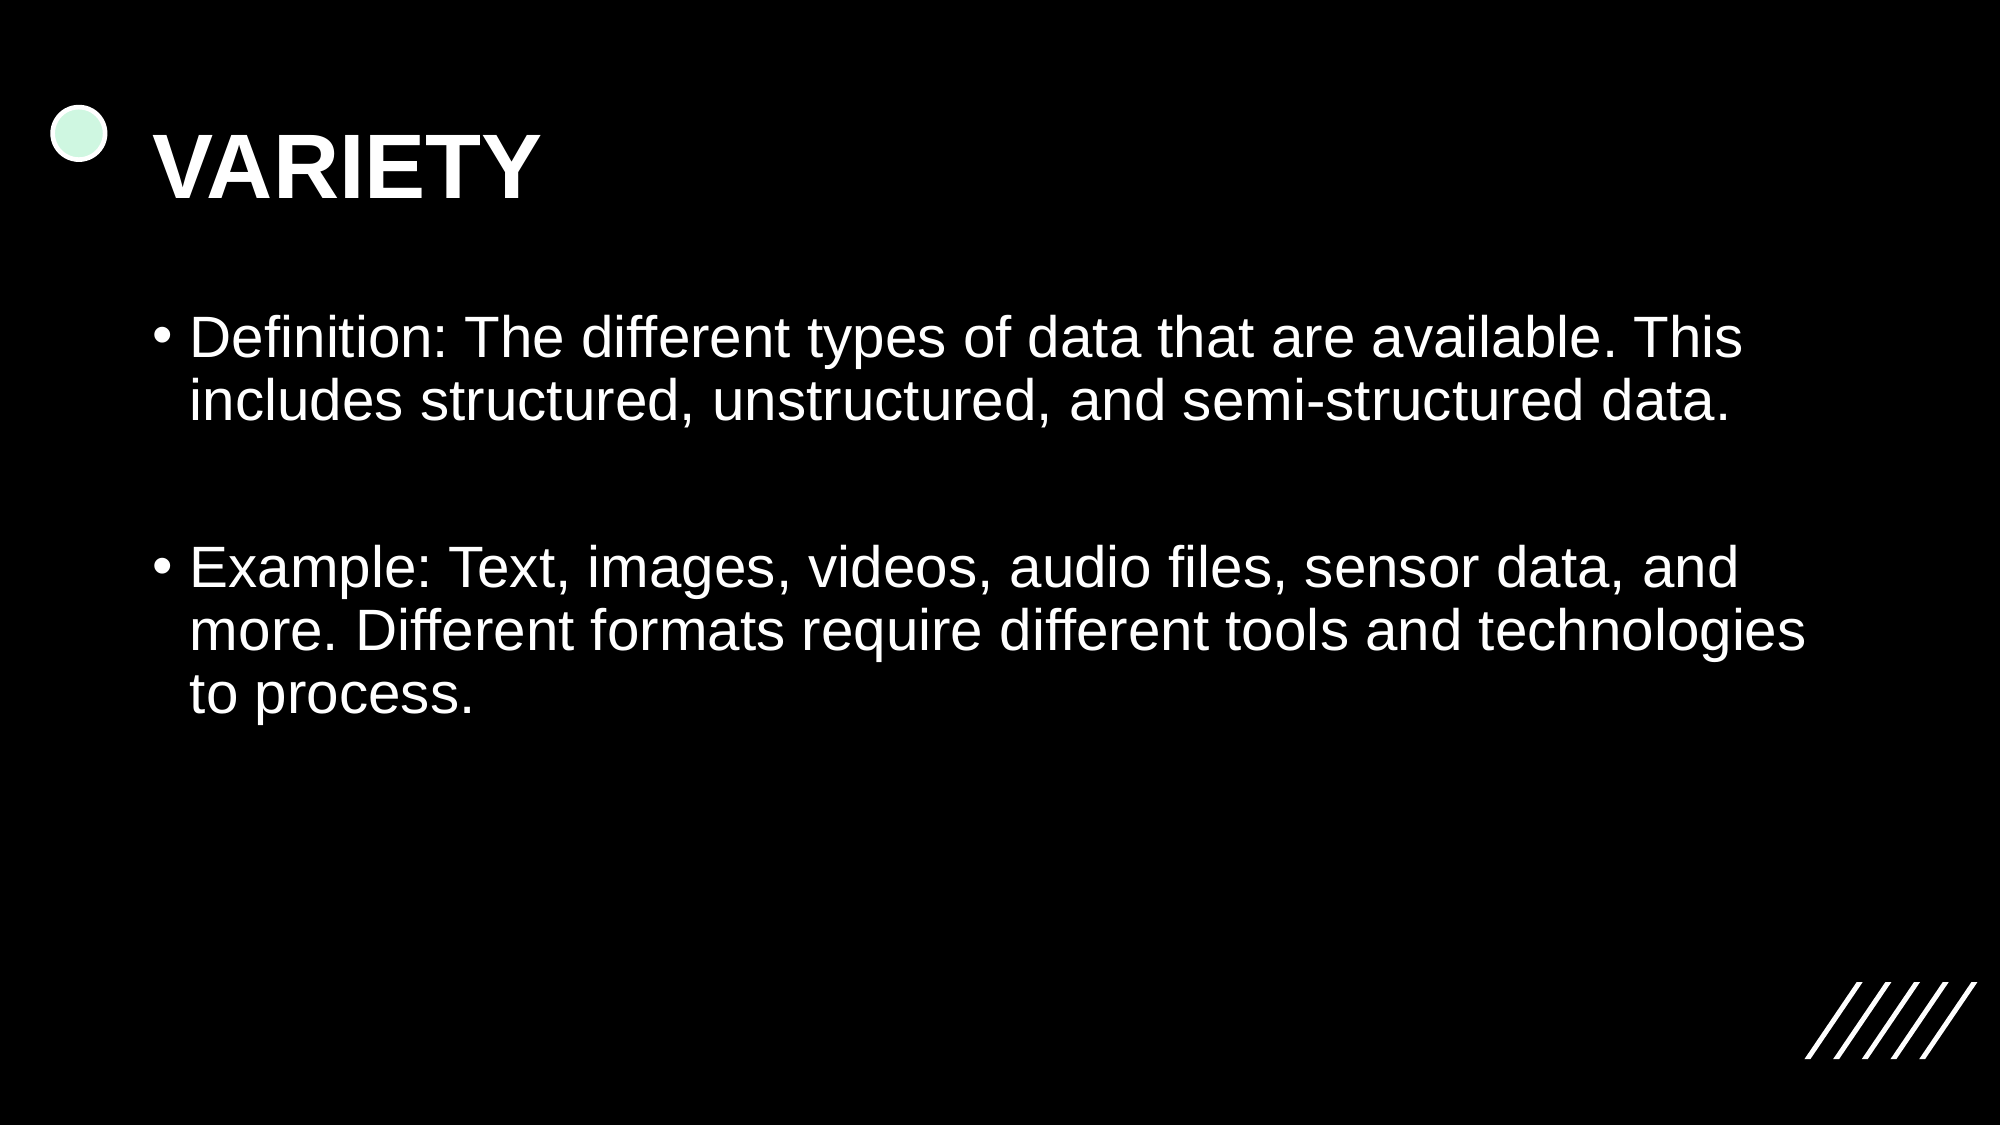

# VARIETY
Definition: The different types of data that are available. This includes structured, unstructured, and semi-structured data.

Example: Text, images, videos, audio files, sensor data, and more. Different formats require different tools and technologies to process.